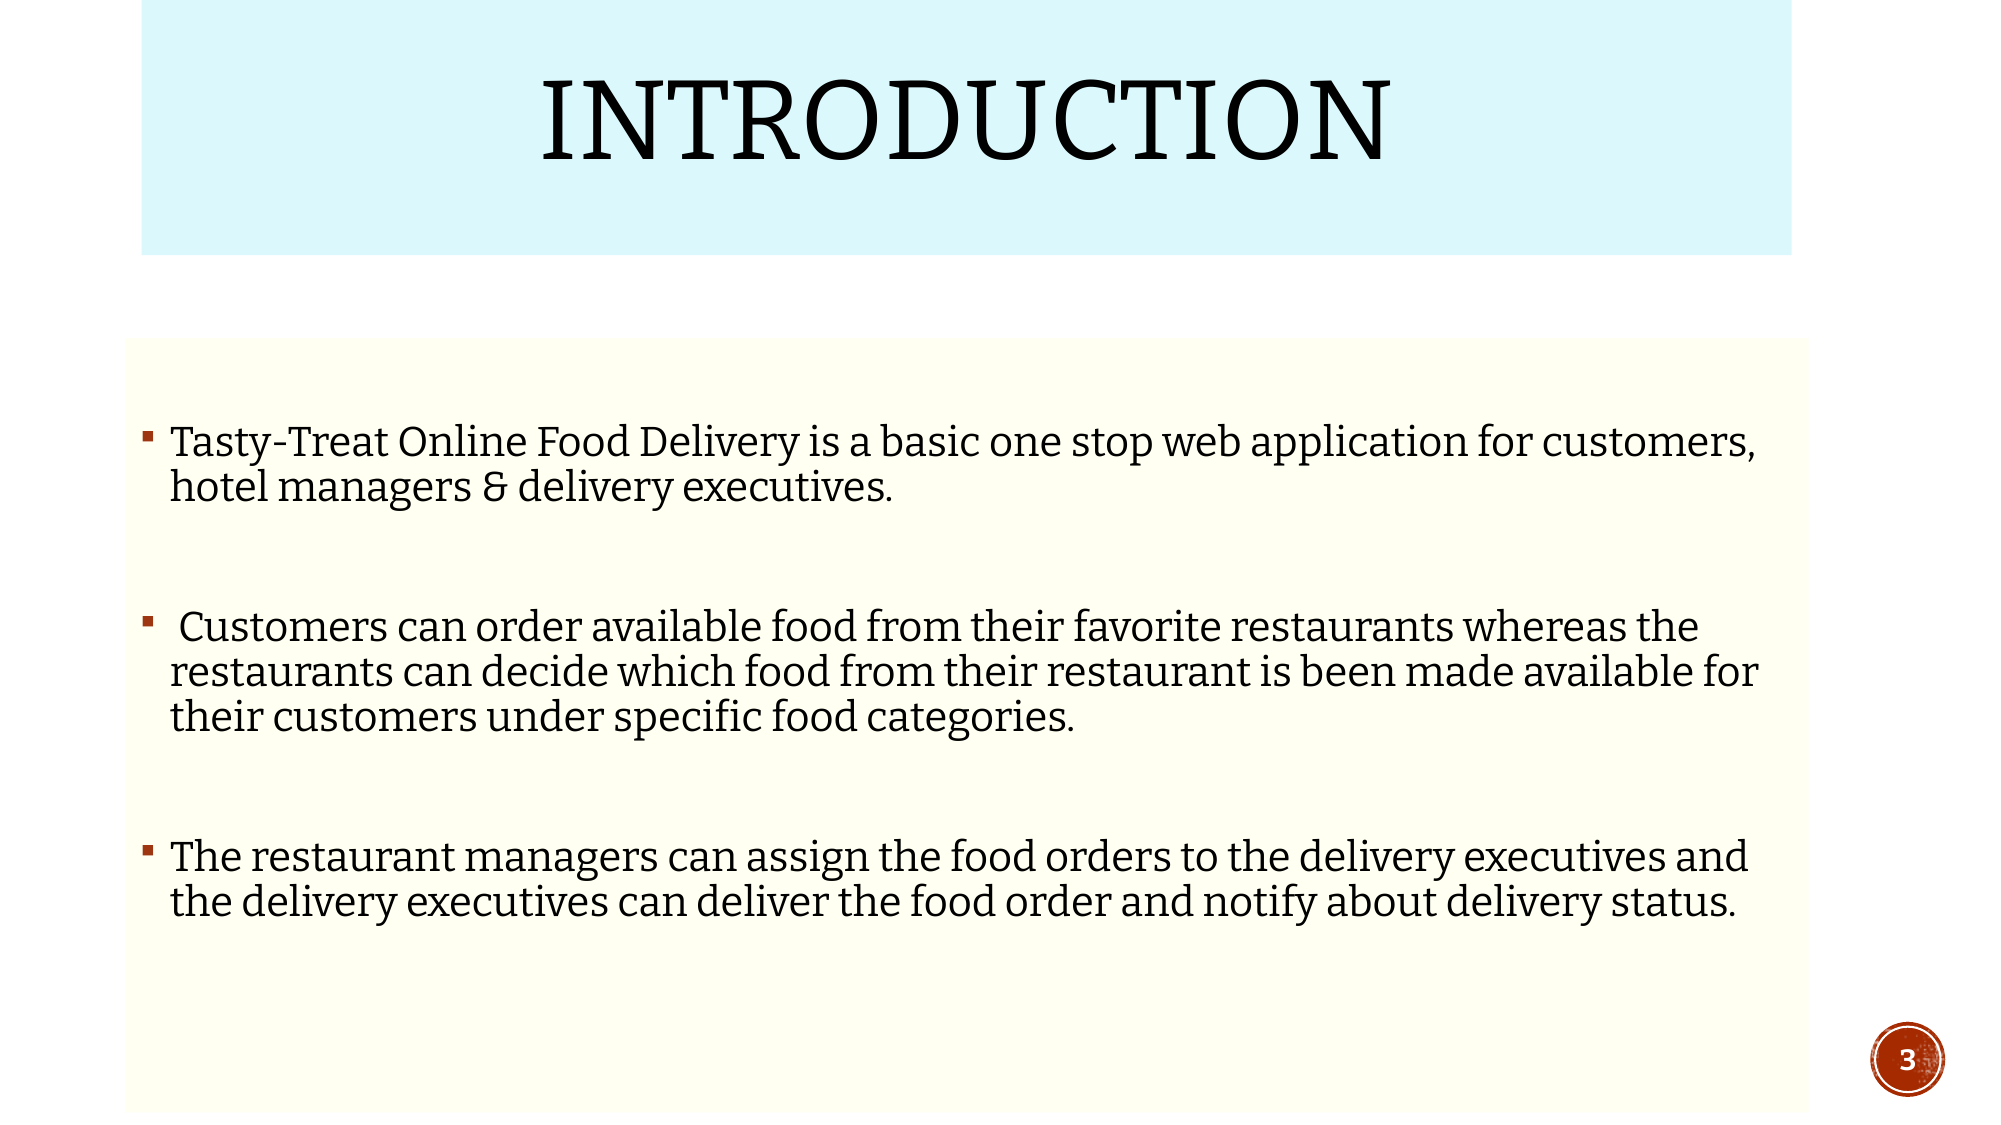

# Introduction

Tasty-Treat Online Food Delivery is a basic one stop web application for customers, hotel managers & delivery executives.

 Customers can order available food from their favorite restaurants whereas the restaurants can decide which food from their restaurant is been made available for their customers under specific food categories.

The restaurant managers can assign the food orders to the delivery executives and the delivery executives can deliver the food order and notify about delivery status.
3